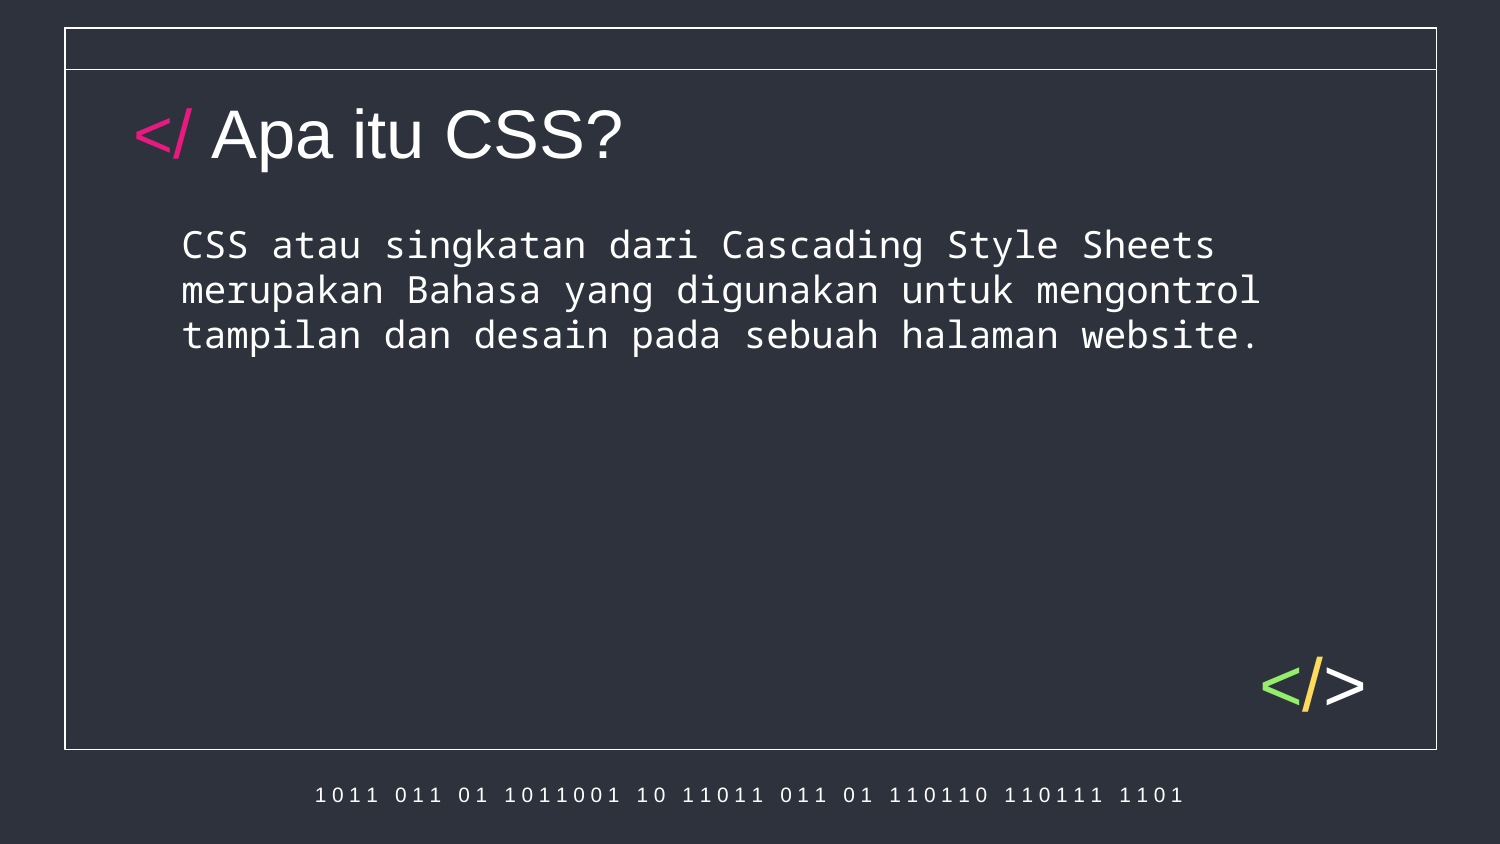

# </ Apa itu CSS?
CSS atau singkatan dari Cascading Style Sheets merupakan Bahasa yang digunakan untuk mengontrol tampilan dan desain pada sebuah halaman website.
</>